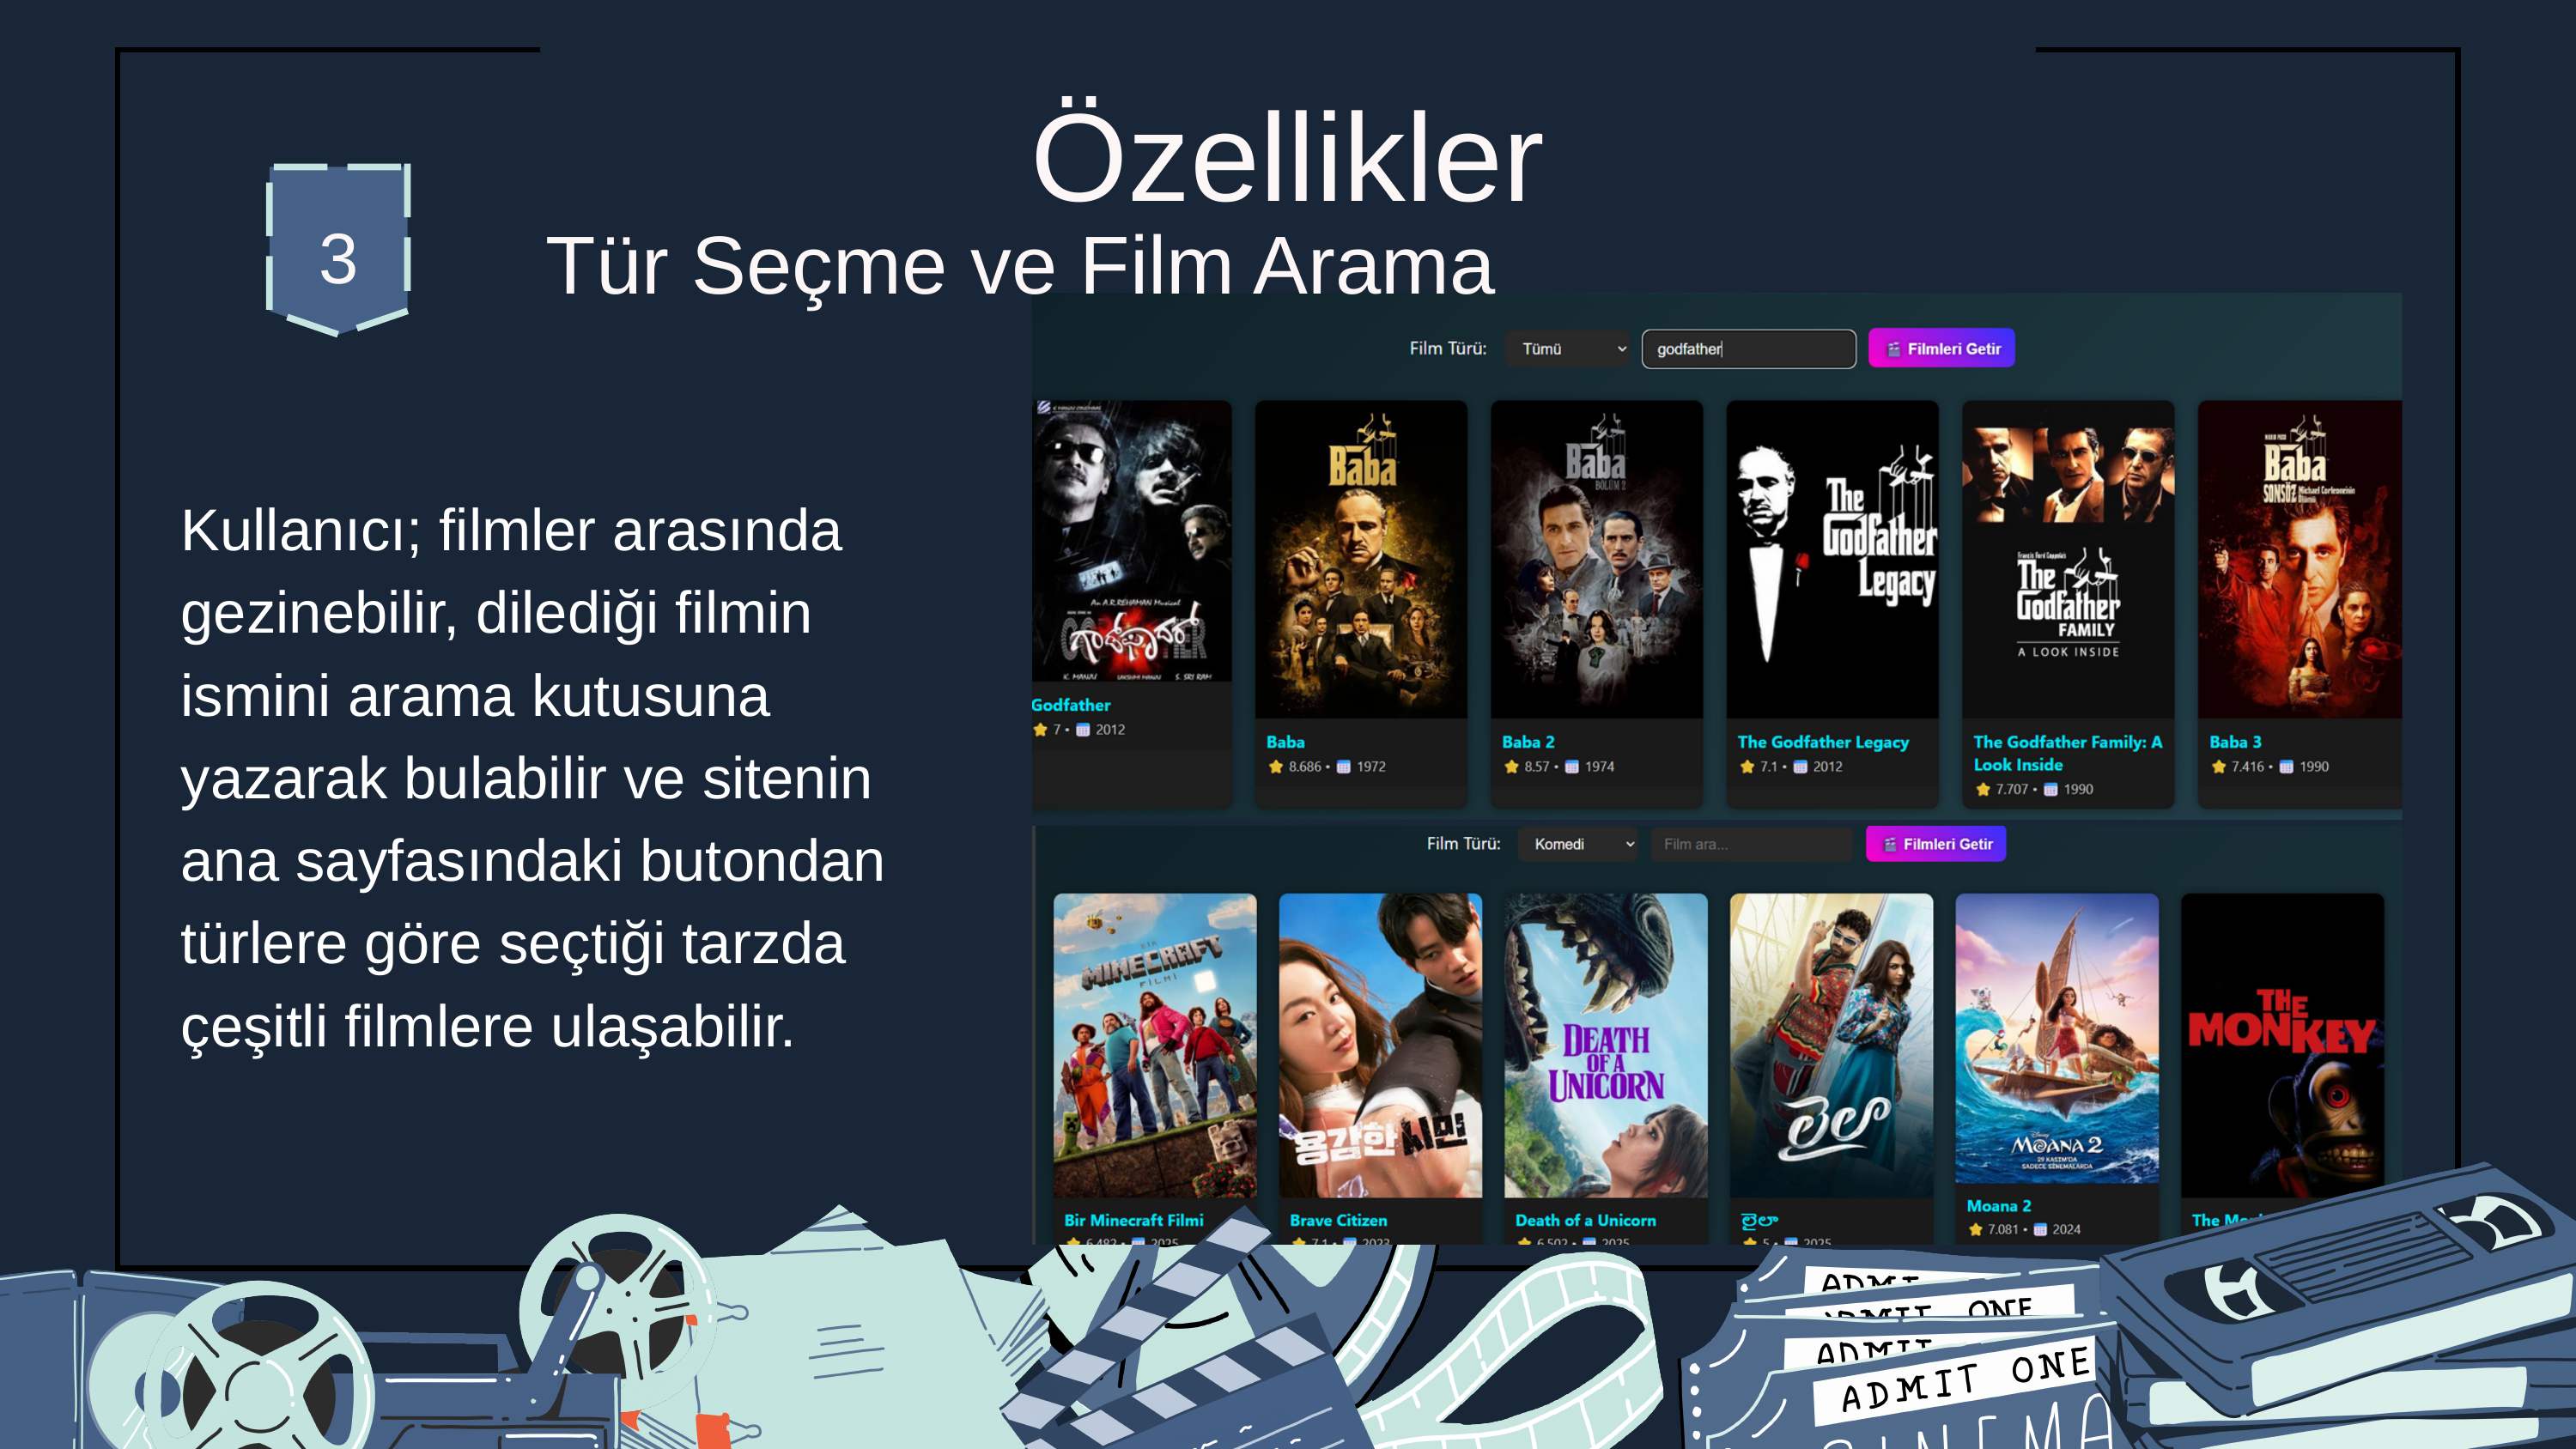

Özellikler

Tür Seçme ve Film Arama
3

Kullanıcı; filmler arasında gezinebilir, dilediği filmin ismini arama kutusuna yazarak bulabilir ve sitenin ana sayfasındaki butondan türlere göre seçtiği tarzda çeşitli filmlere ulaşabilir.